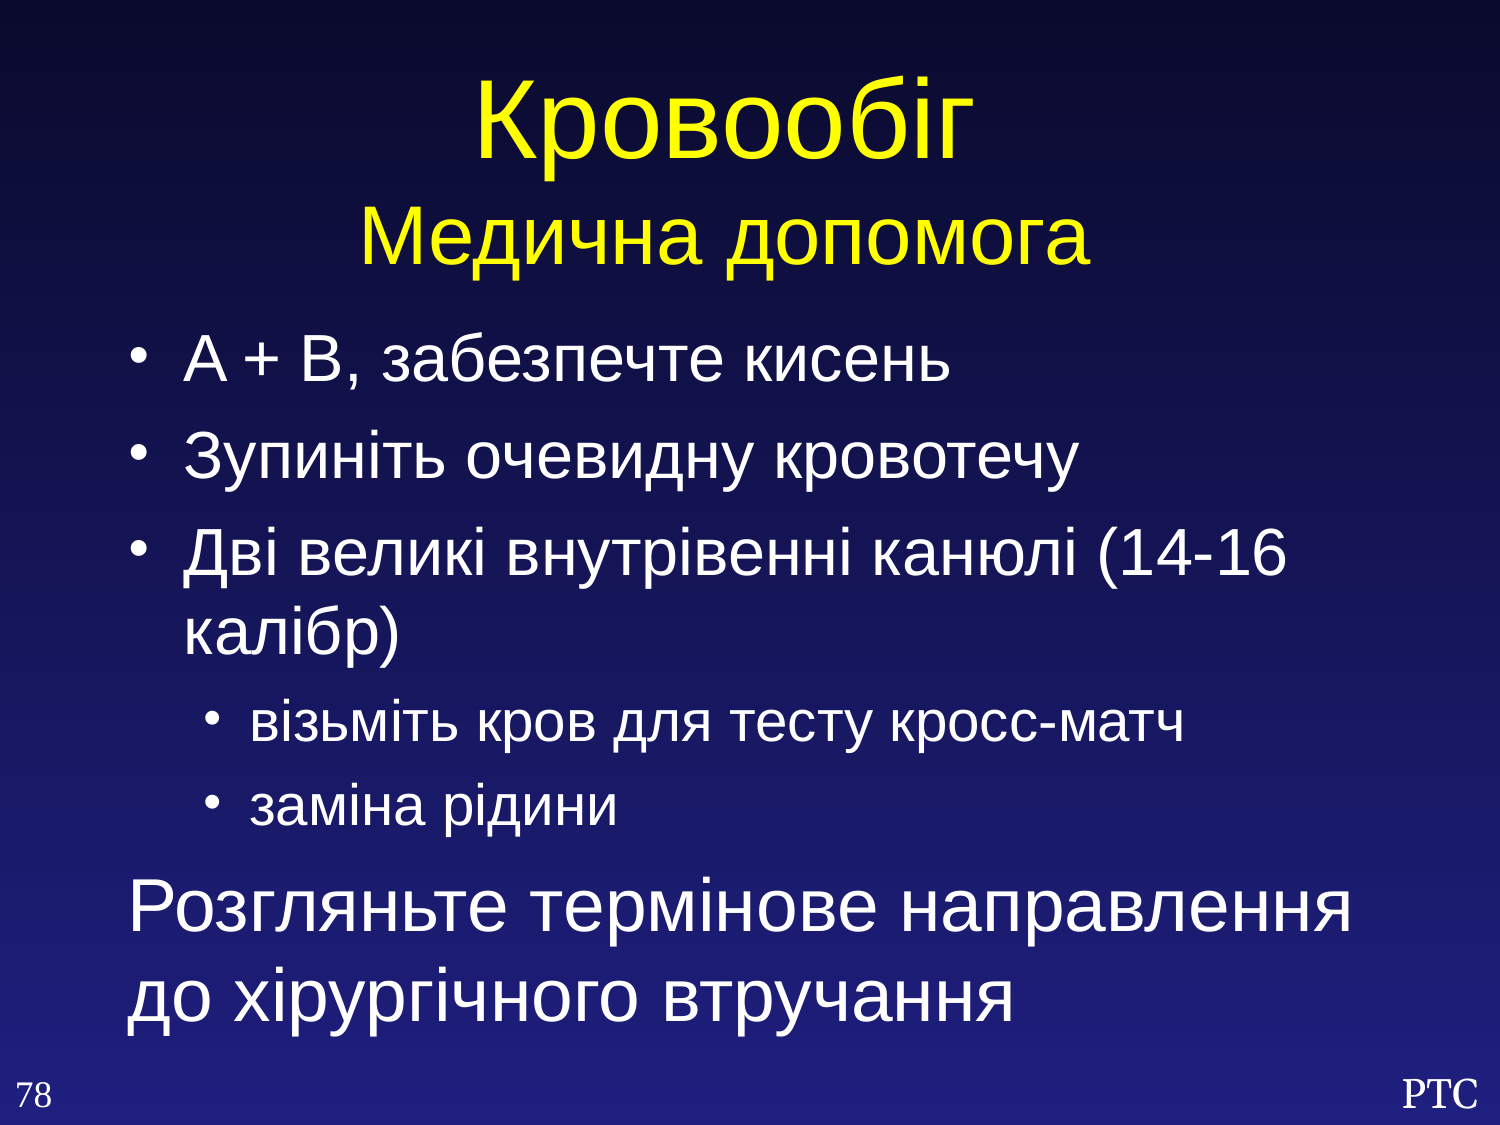

Кровообіг
Медична допомога
A + B, забезпечте кисень
Зупиніть очевидну кровотечу
Дві великі внутрівенні канюлі (14-16 калібр)
візьміть кров для тесту кросс-матч
заміна рідини
Розгляньте термінове направлення до хірургічного втручання

78